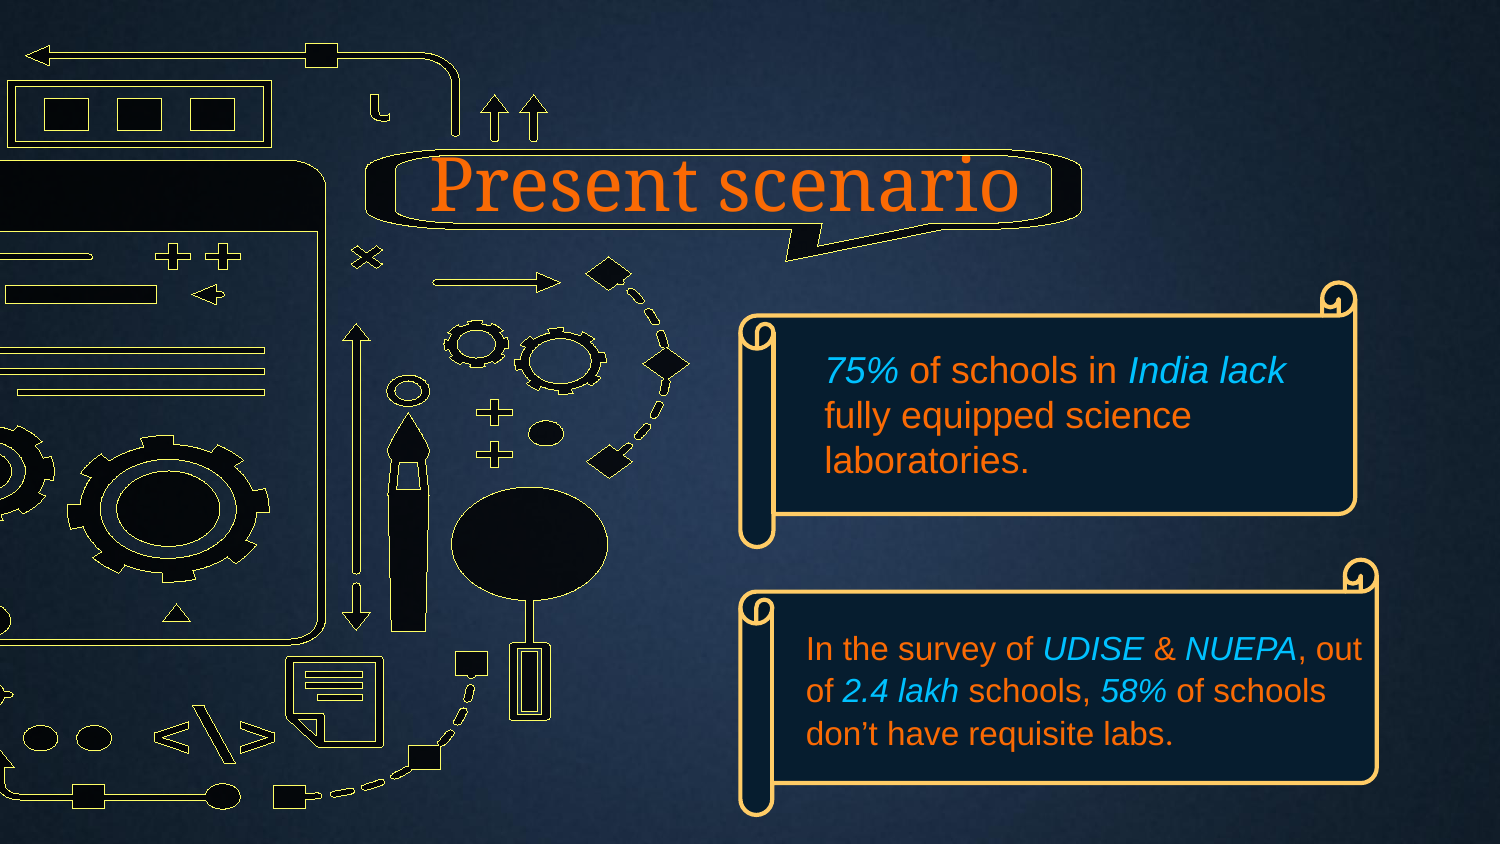

# Present scenario

75% of schools in India lack fully equipped science laboratories.

In the survey of UDISE & NUEPA, out of 2.4 lakh schools, 58% of schools don’t have requisite labs.